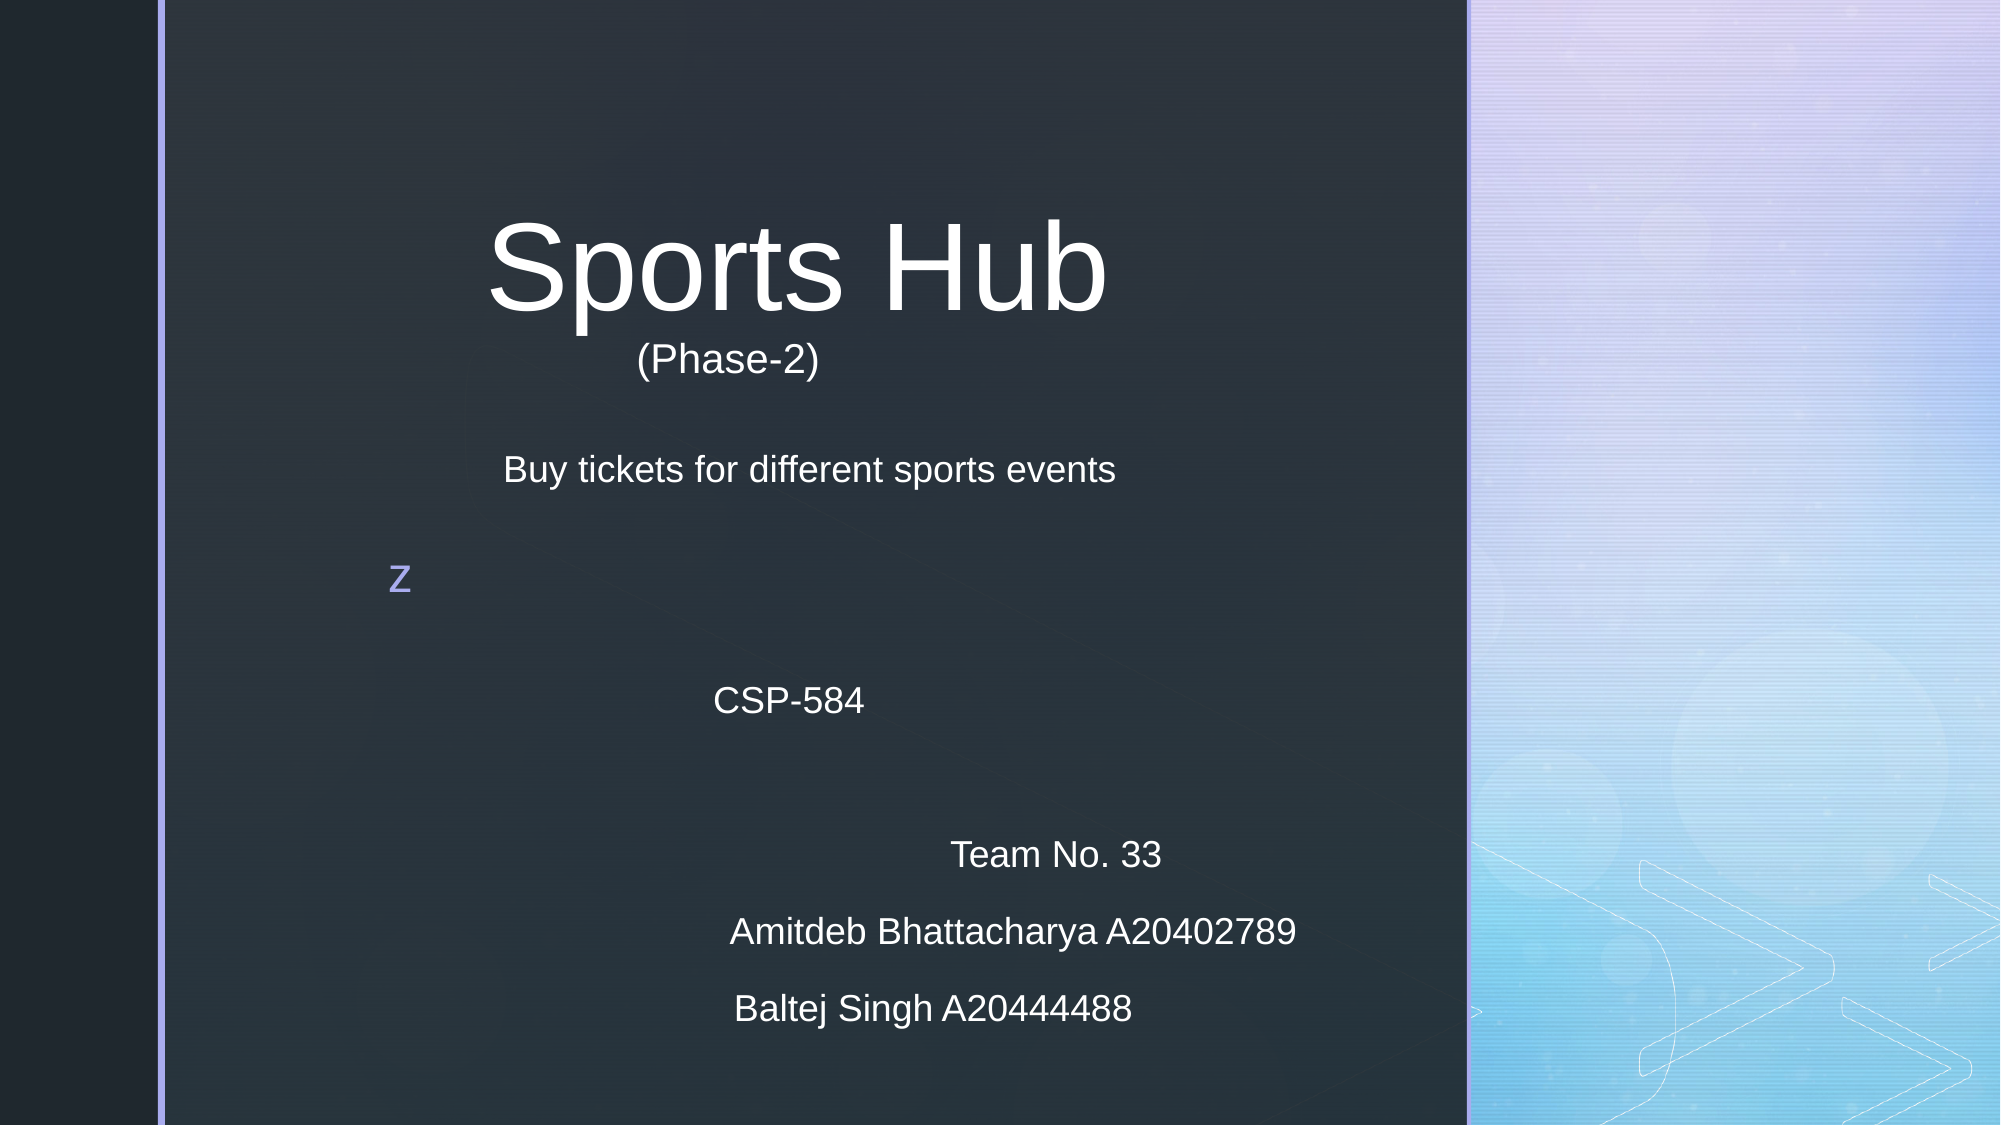

# Sports Hub (Phase-2)
         Buy tickets for different sports events

                             CSP-584

		                       Team No. 33
		  Amitdeb Bhattacharya A20402789
                               Baltej Singh A20444488